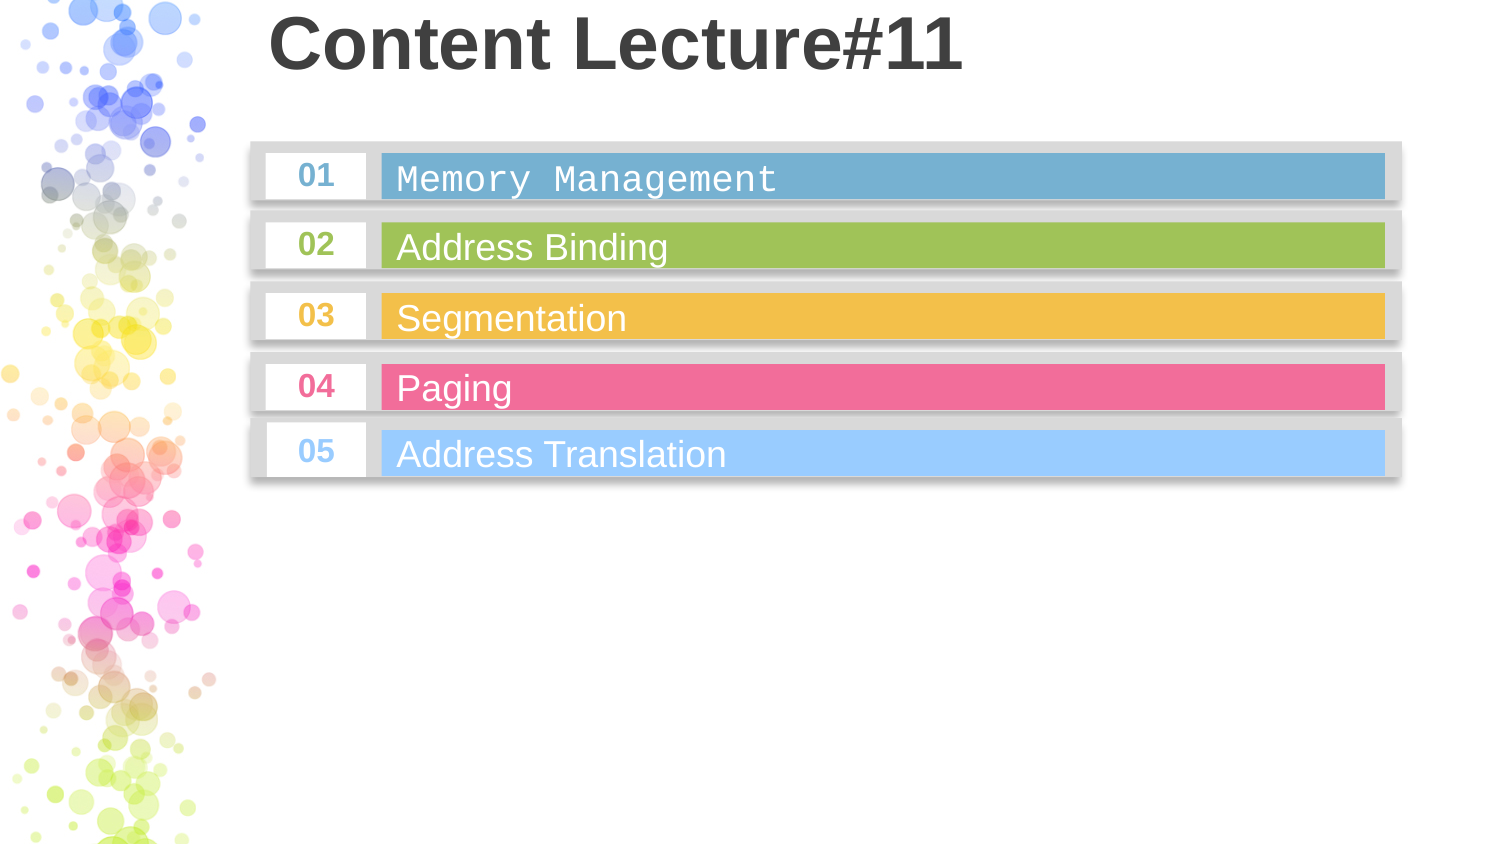

# Content Lecture#11

01

Memory Management

02

Address Binding

03

Segmentation

04

Paging

05
Address Translation